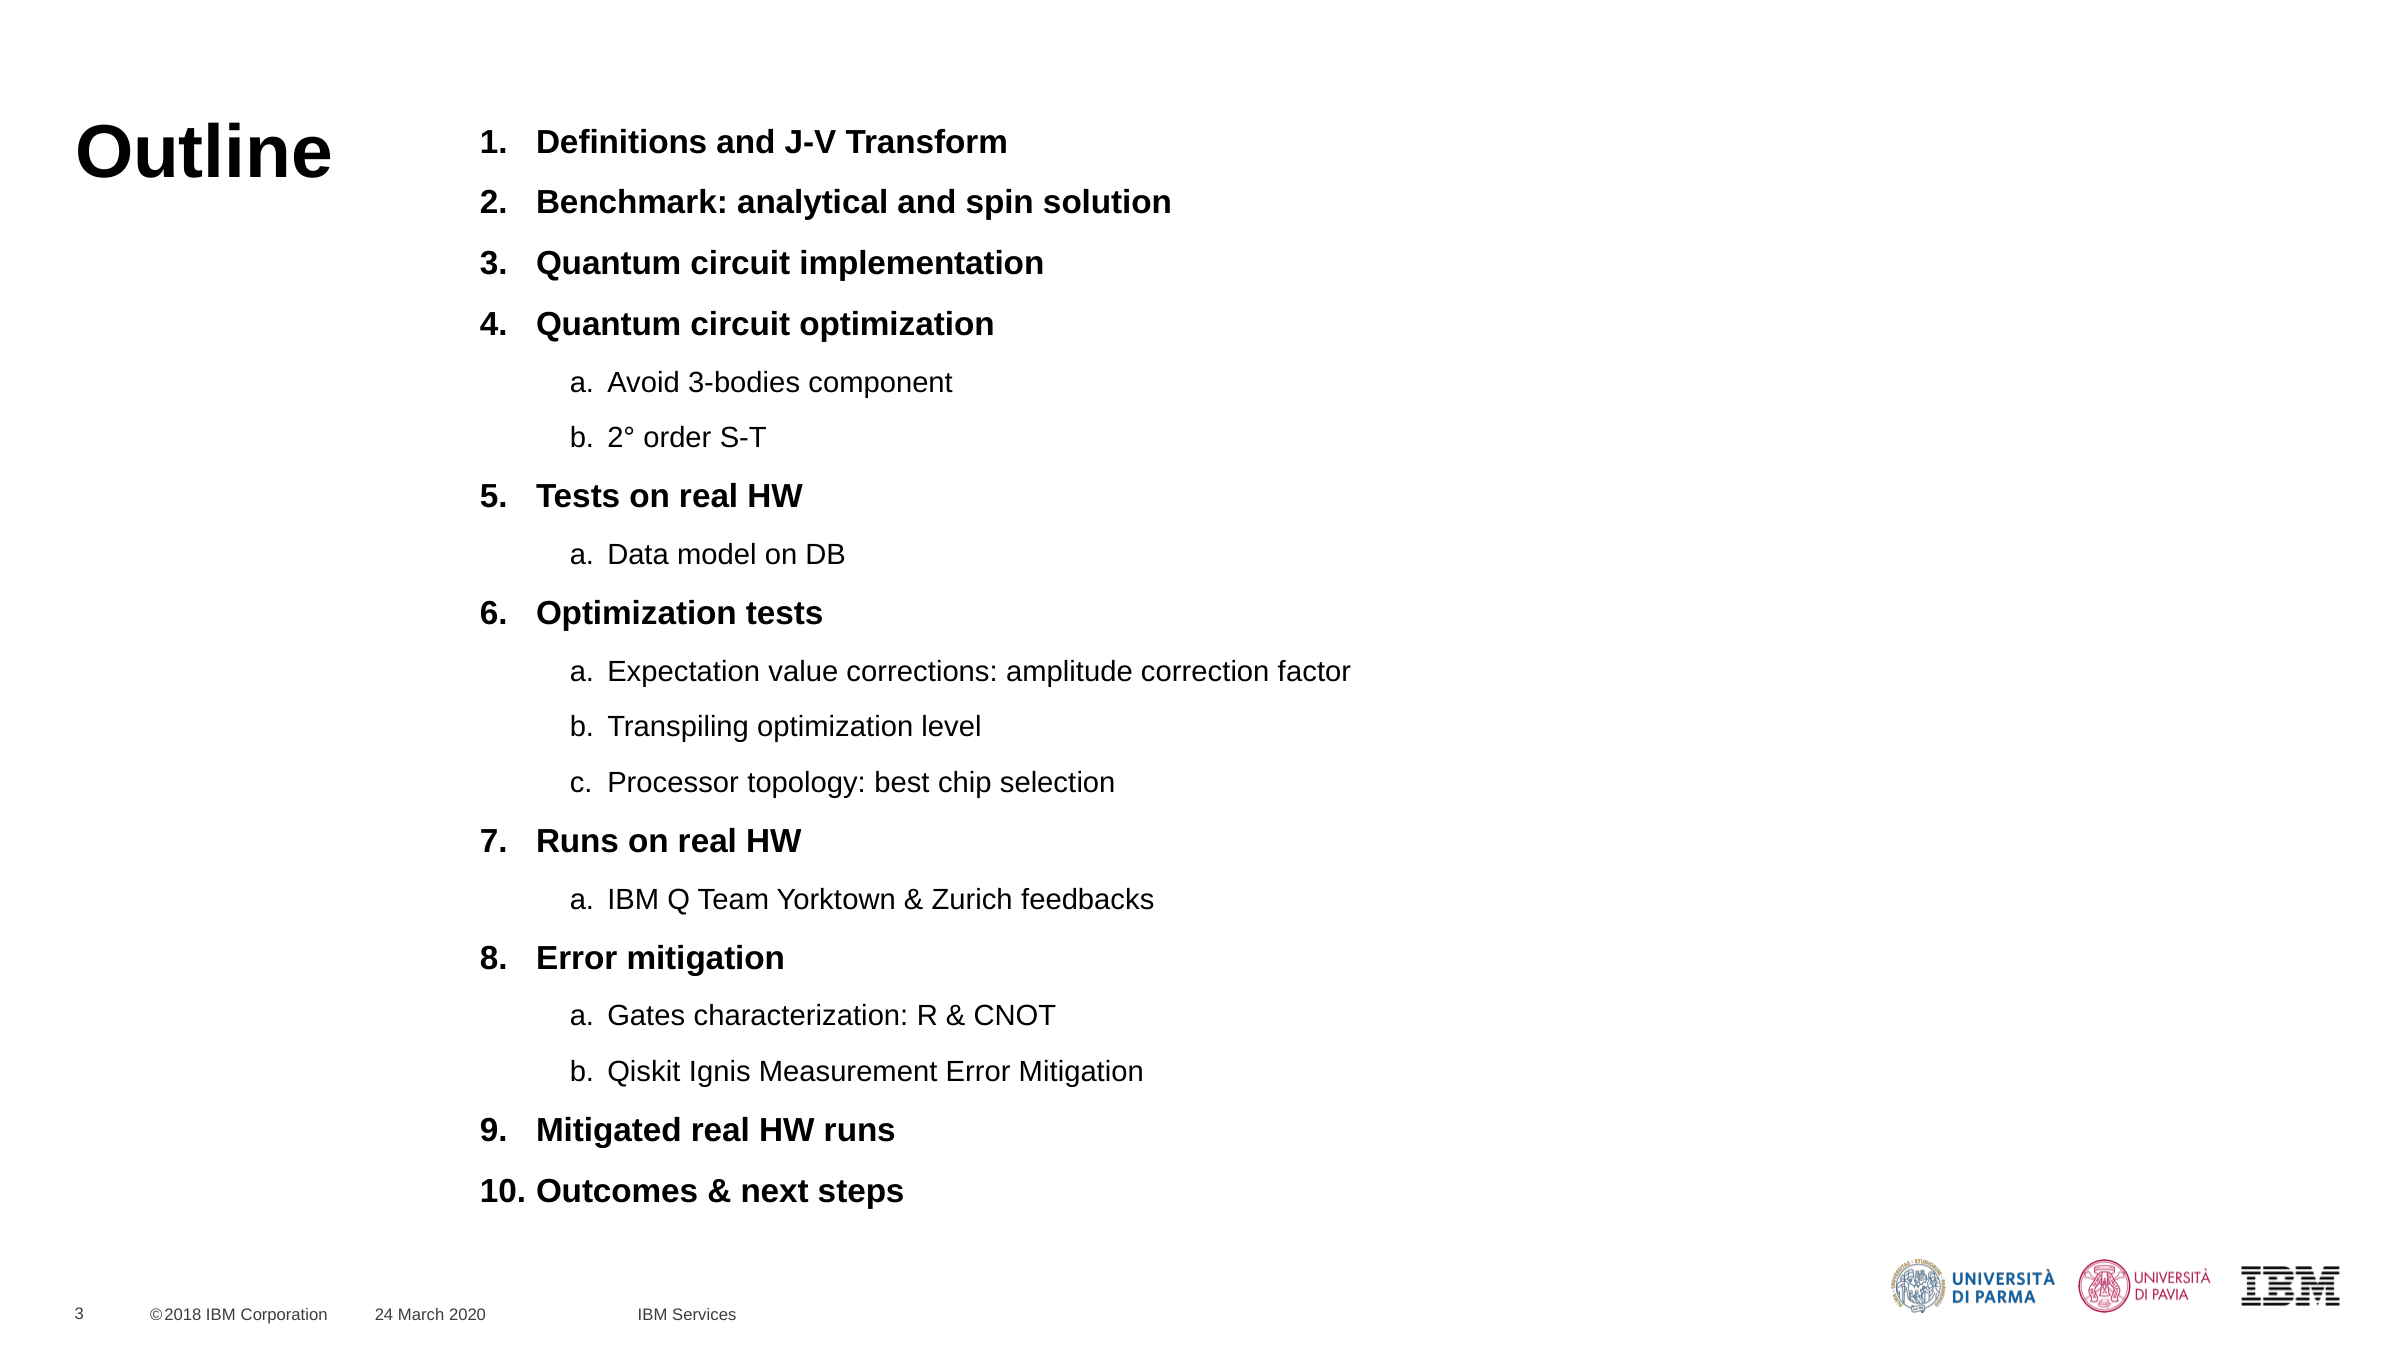

# Outline
Definitions and J-V Transform
Benchmark: analytical and spin solution
Quantum circuit implementation
Quantum circuit optimization
Avoid 3-bodies component
2° order S-T
Tests on real HW
Data model on DB
Optimization tests
Expectation value corrections: amplitude correction factor
Transpiling optimization level
Processor topology: best chip selection
Runs on real HW
IBM Q Team Yorktown & Zurich feedbacks
Error mitigation
Gates characterization: R & CNOT
Qiskit Ignis Measurement Error Mitigation
Mitigated real HW runs
Outcomes & next steps